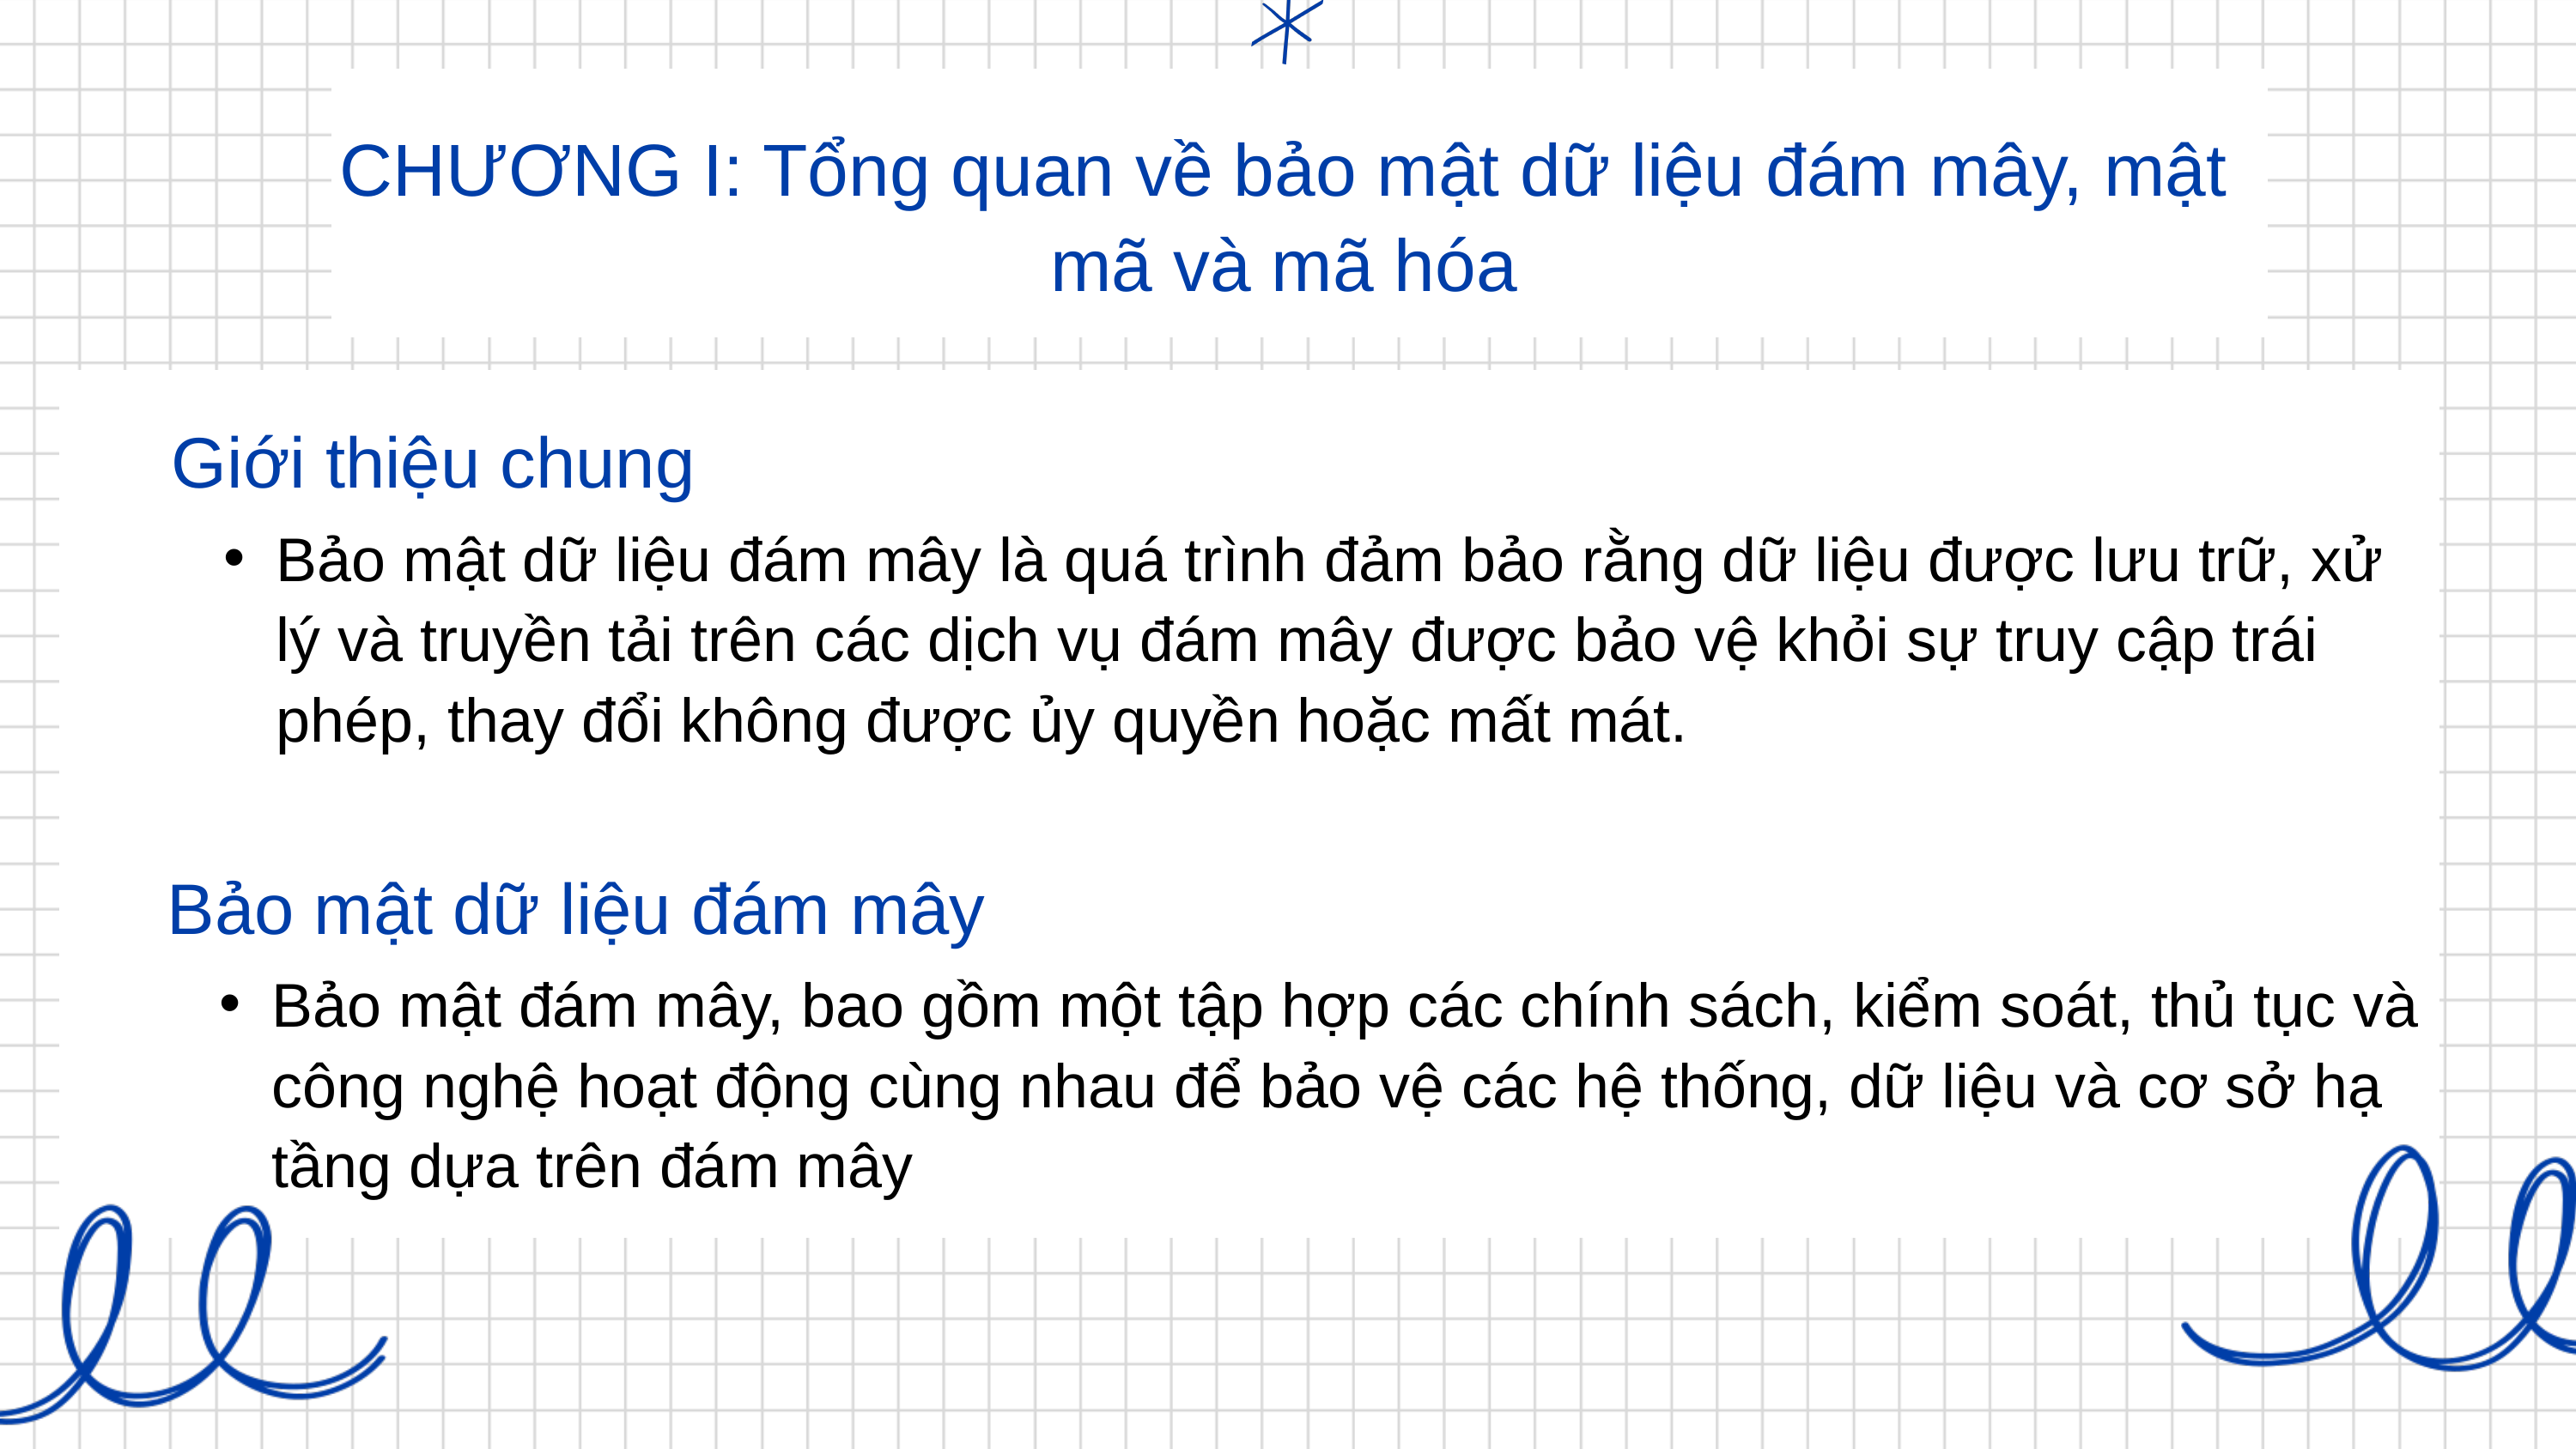

CHƯƠNG I: Tổng quan về bảo mật dữ liệu đám mây, mật mã và mã hóa

Giới thiệu chung
Bảo mật dữ liệu đám mây là quá trình đảm bảo rằng dữ liệu được lưu trữ, xử lý và truyền tải trên các dịch vụ đám mây được bảo vệ khỏi sự truy cập trái phép, thay đổi không được ủy quyền hoặc mất mát.
Bảo mật dữ liệu đám mây
Bảo mật đám mây, bao gồm một tập hợp các chính sách, kiểm soát, thủ tục và công nghệ hoạt động cùng nhau để bảo vệ các hệ thống, dữ liệu và cơ sở hạ tầng dựa trên đám mây